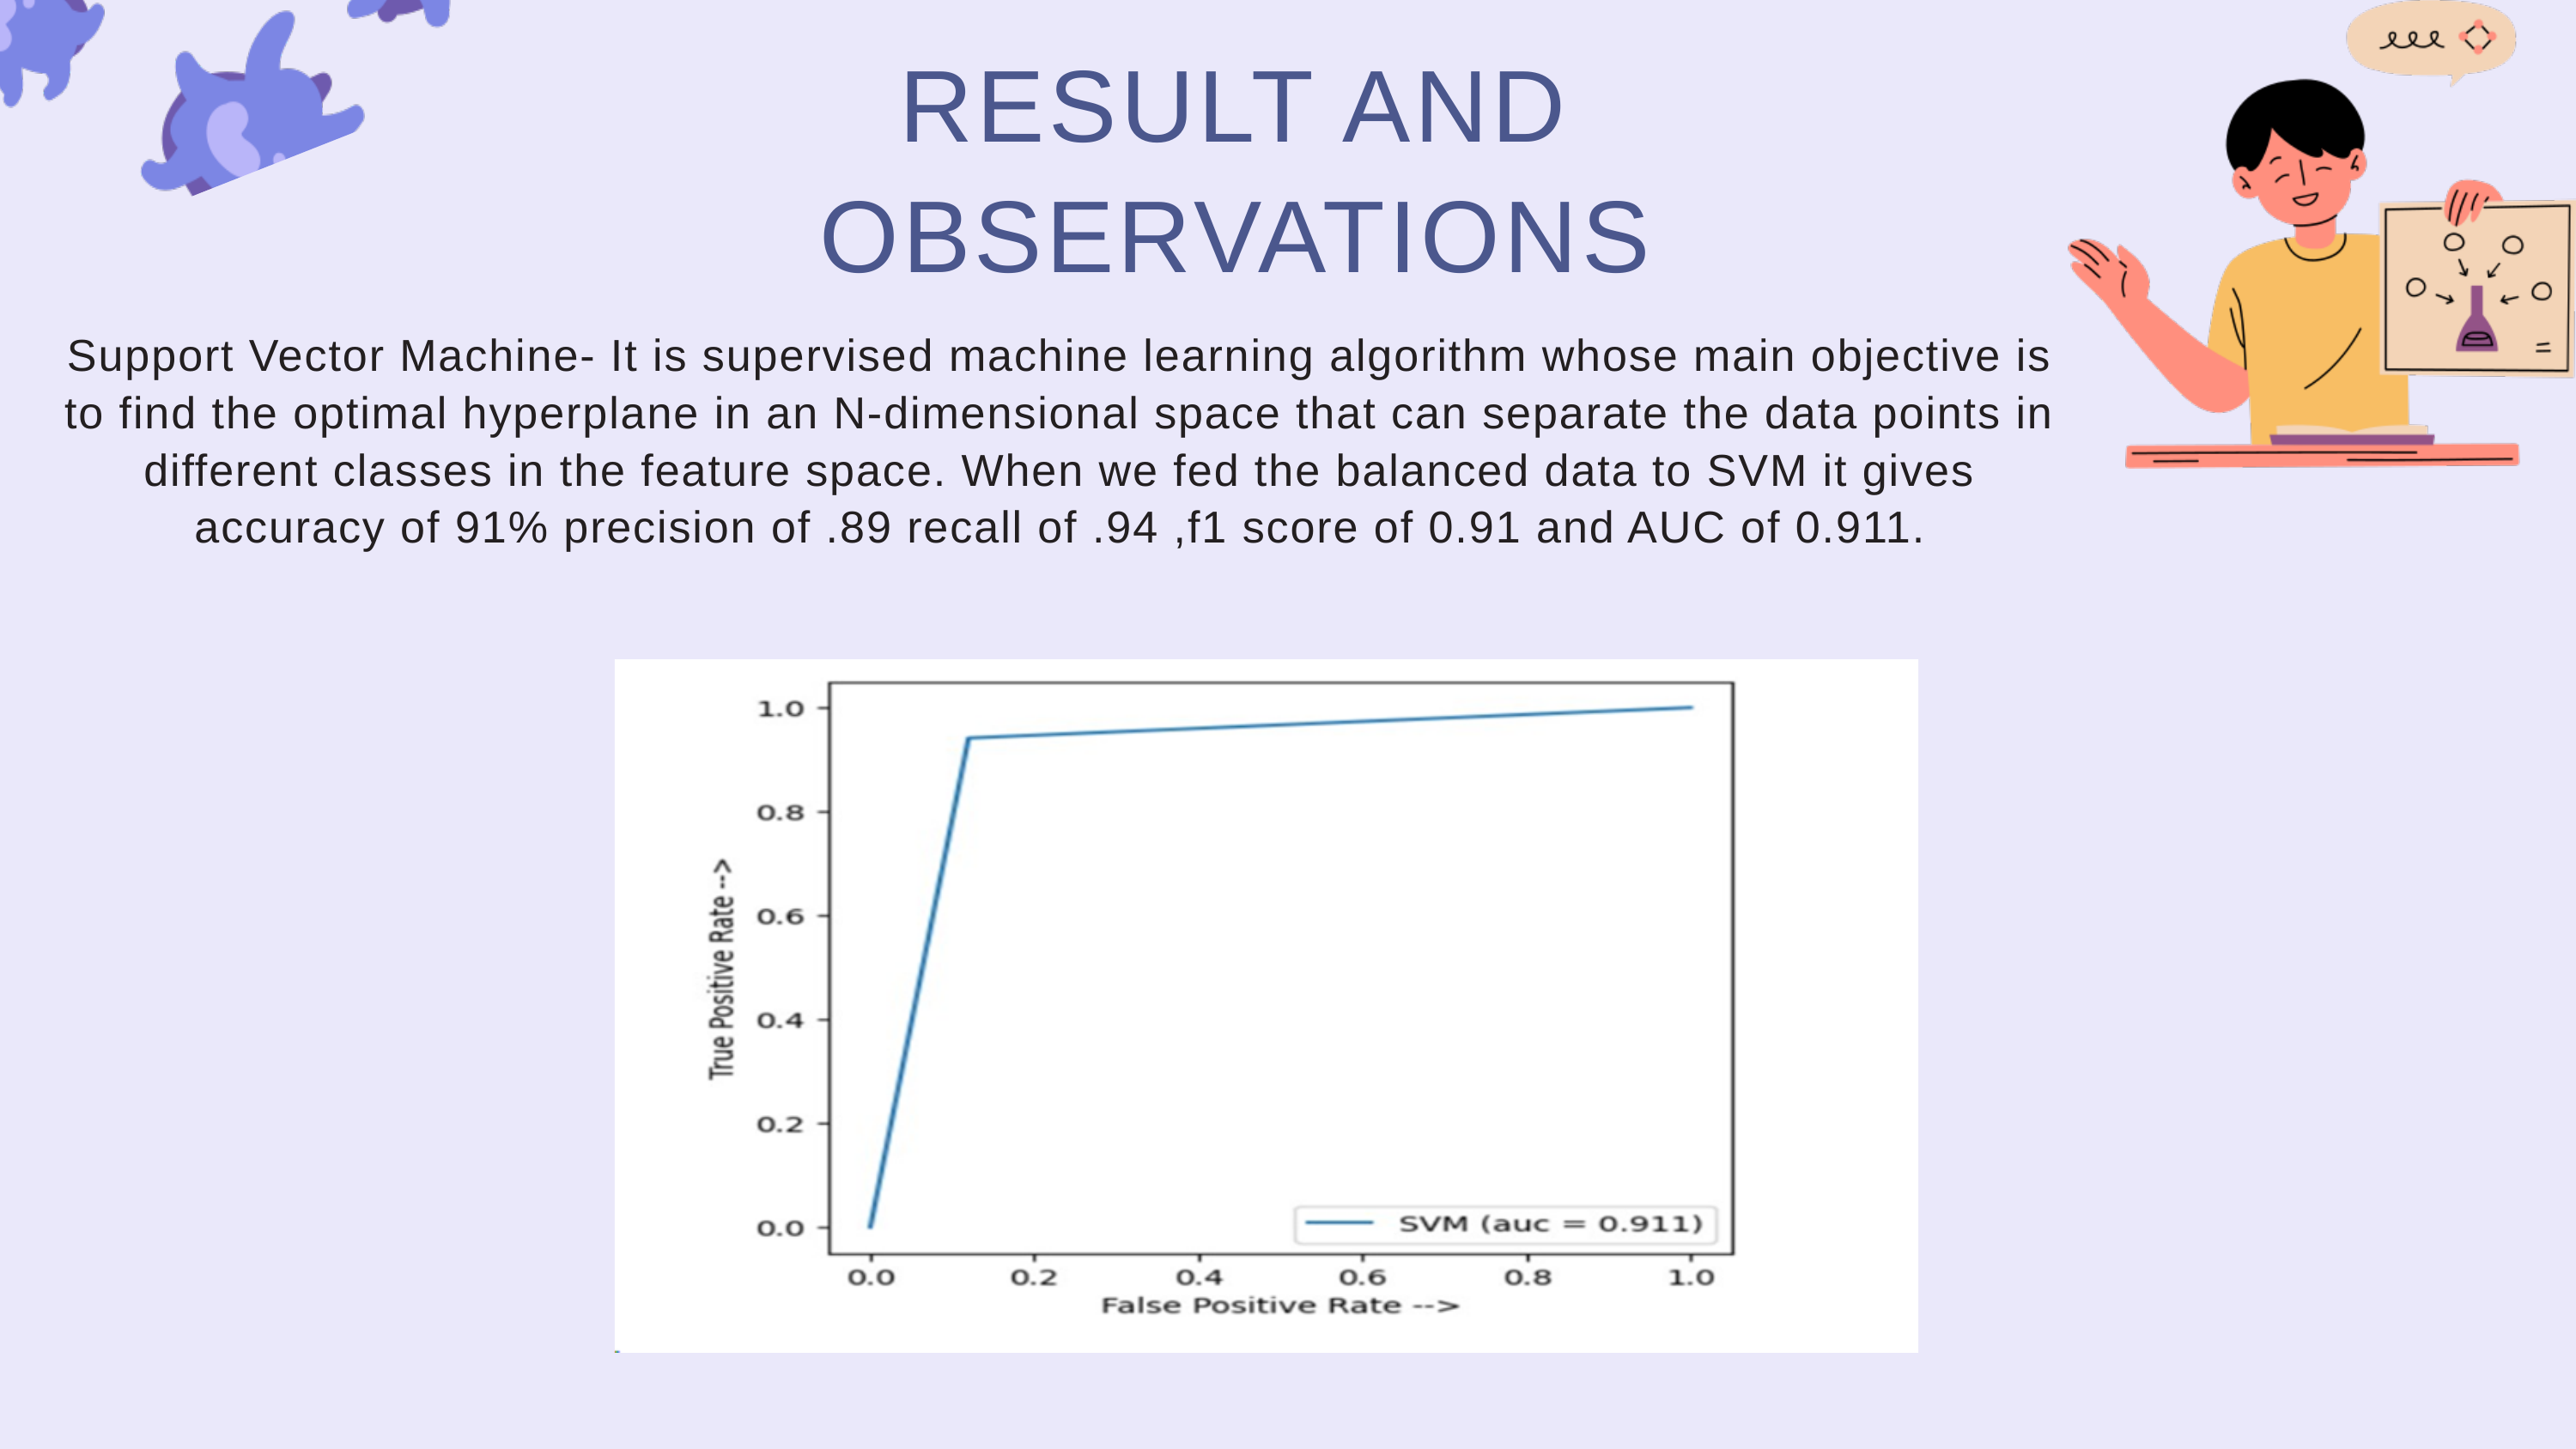

RESULT AND OBSERVATIONS
Support Vector Machine- It is supervised machine learning algorithm whose main objective is to find the optimal hyperplane in an N-dimensional space that can separate the data points in different classes in the feature space. When we fed the balanced data to SVM it gives accuracy of 91% precision of .89 recall of .94 ,f1 score of 0.91 and AUC of 0.911.